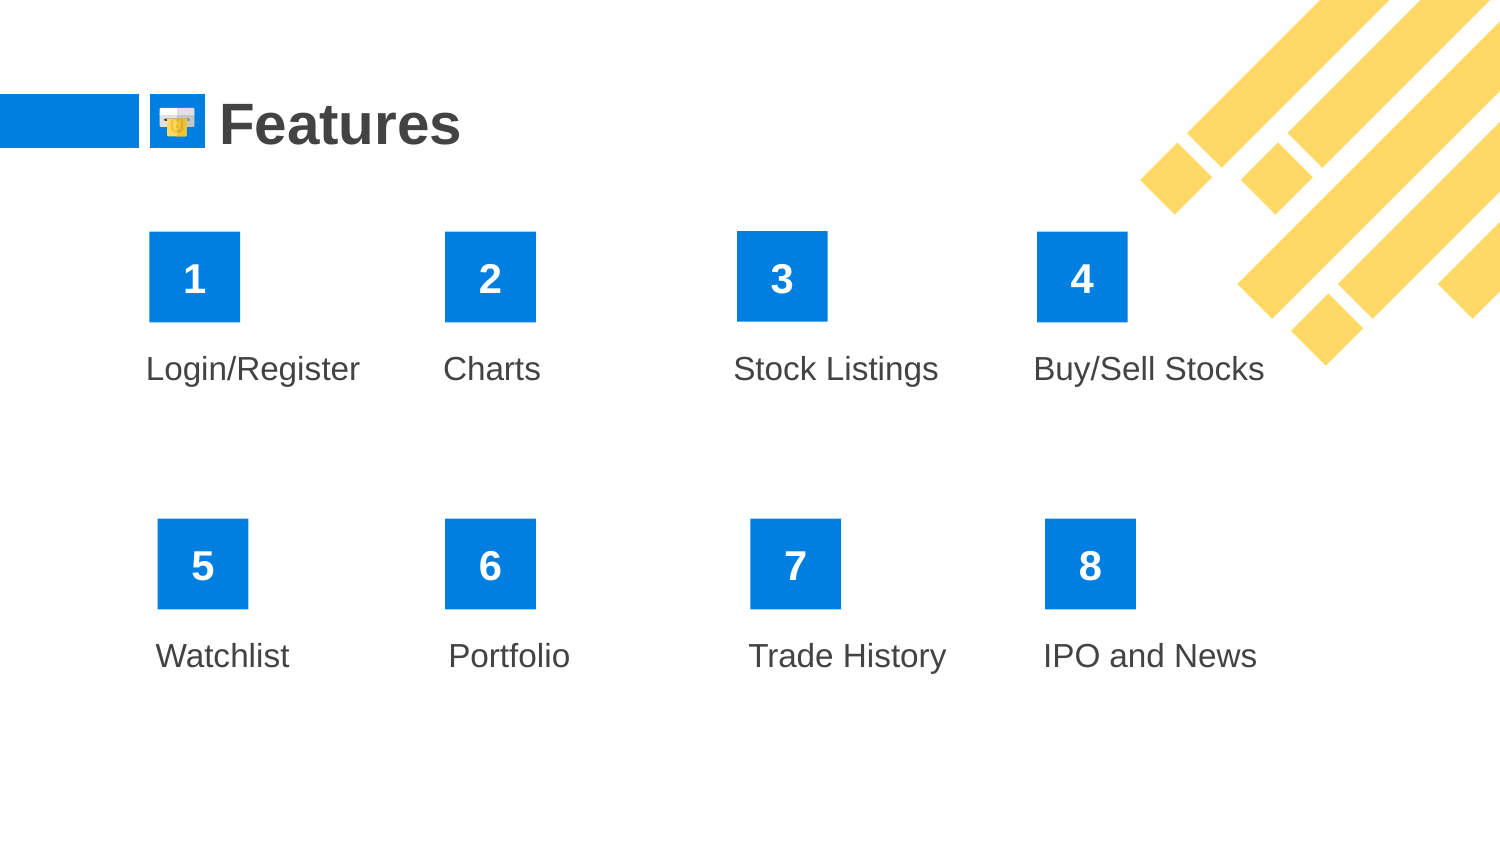

Features

3
1
2
4
Stock Listings
Login/Register
Charts
Buy/Sell Stocks
5
# 6
7
8
Watchlist
Portfolio
Trade History
IPO and News